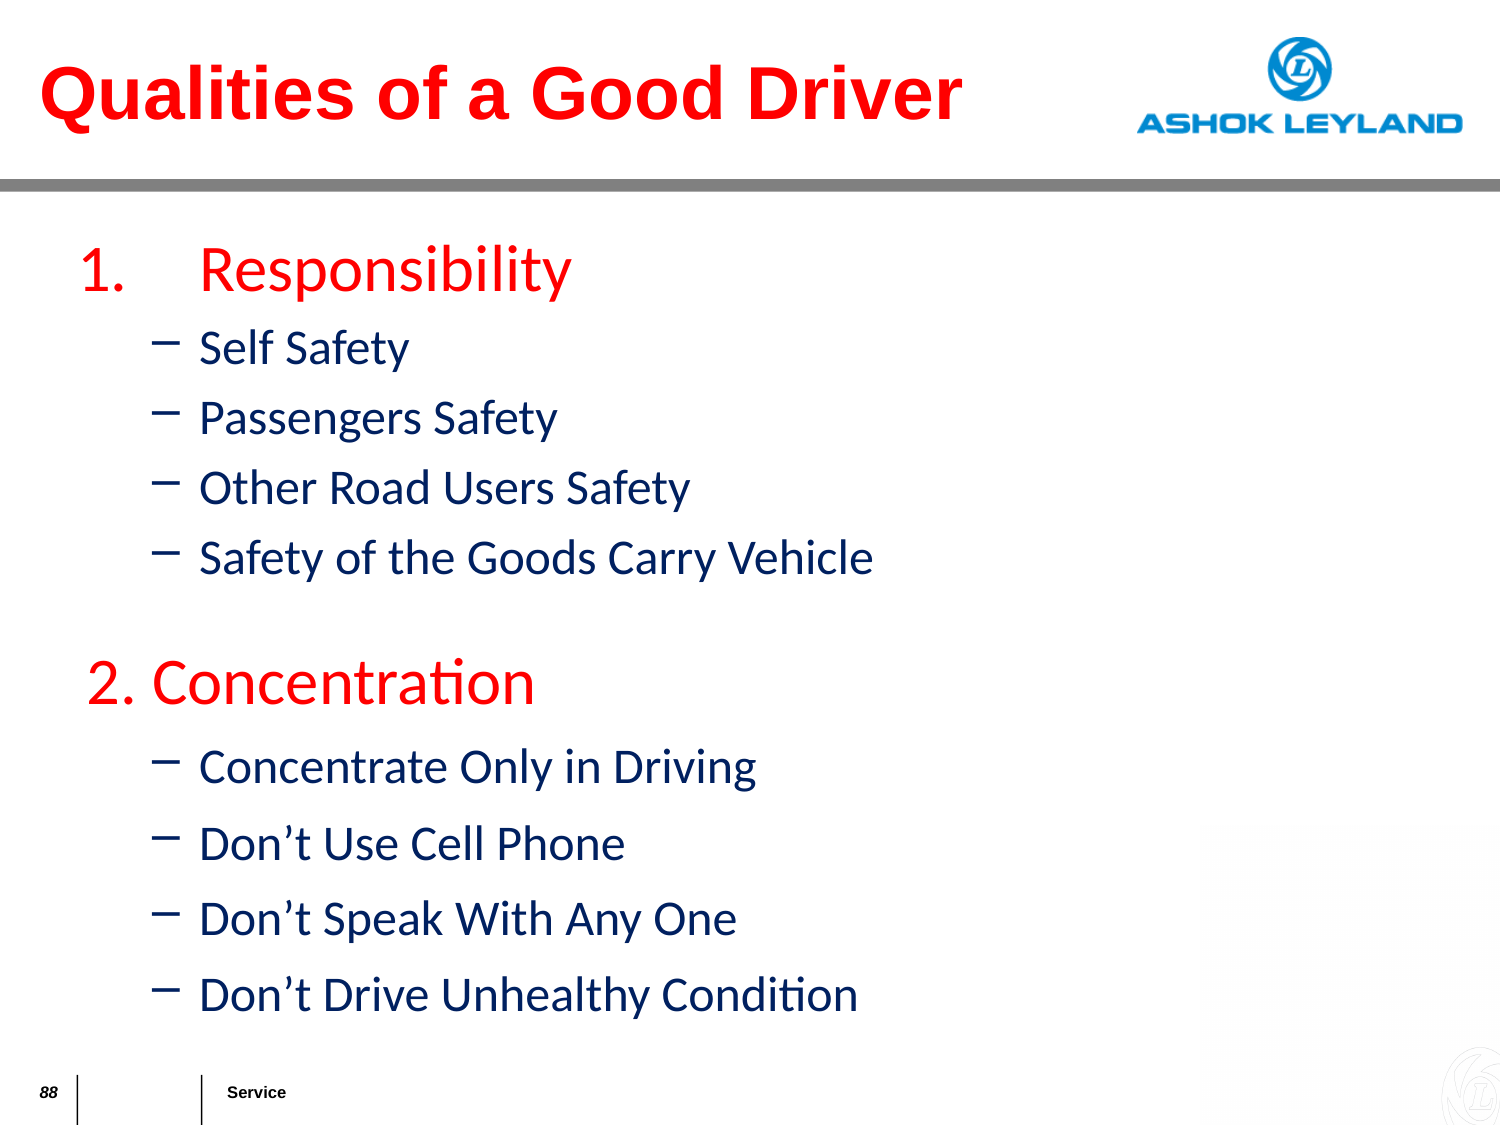

Qualities of a Good Driver
Responsibility
Self Safety
Passengers Safety
Other Road Users Safety
Safety of the Goods Carry Vehicle
2. Concentration
Concentrate Only in Driving
Don’t Use Cell Phone
Don’t Speak With Any One
Don’t Drive Unhealthy Condition